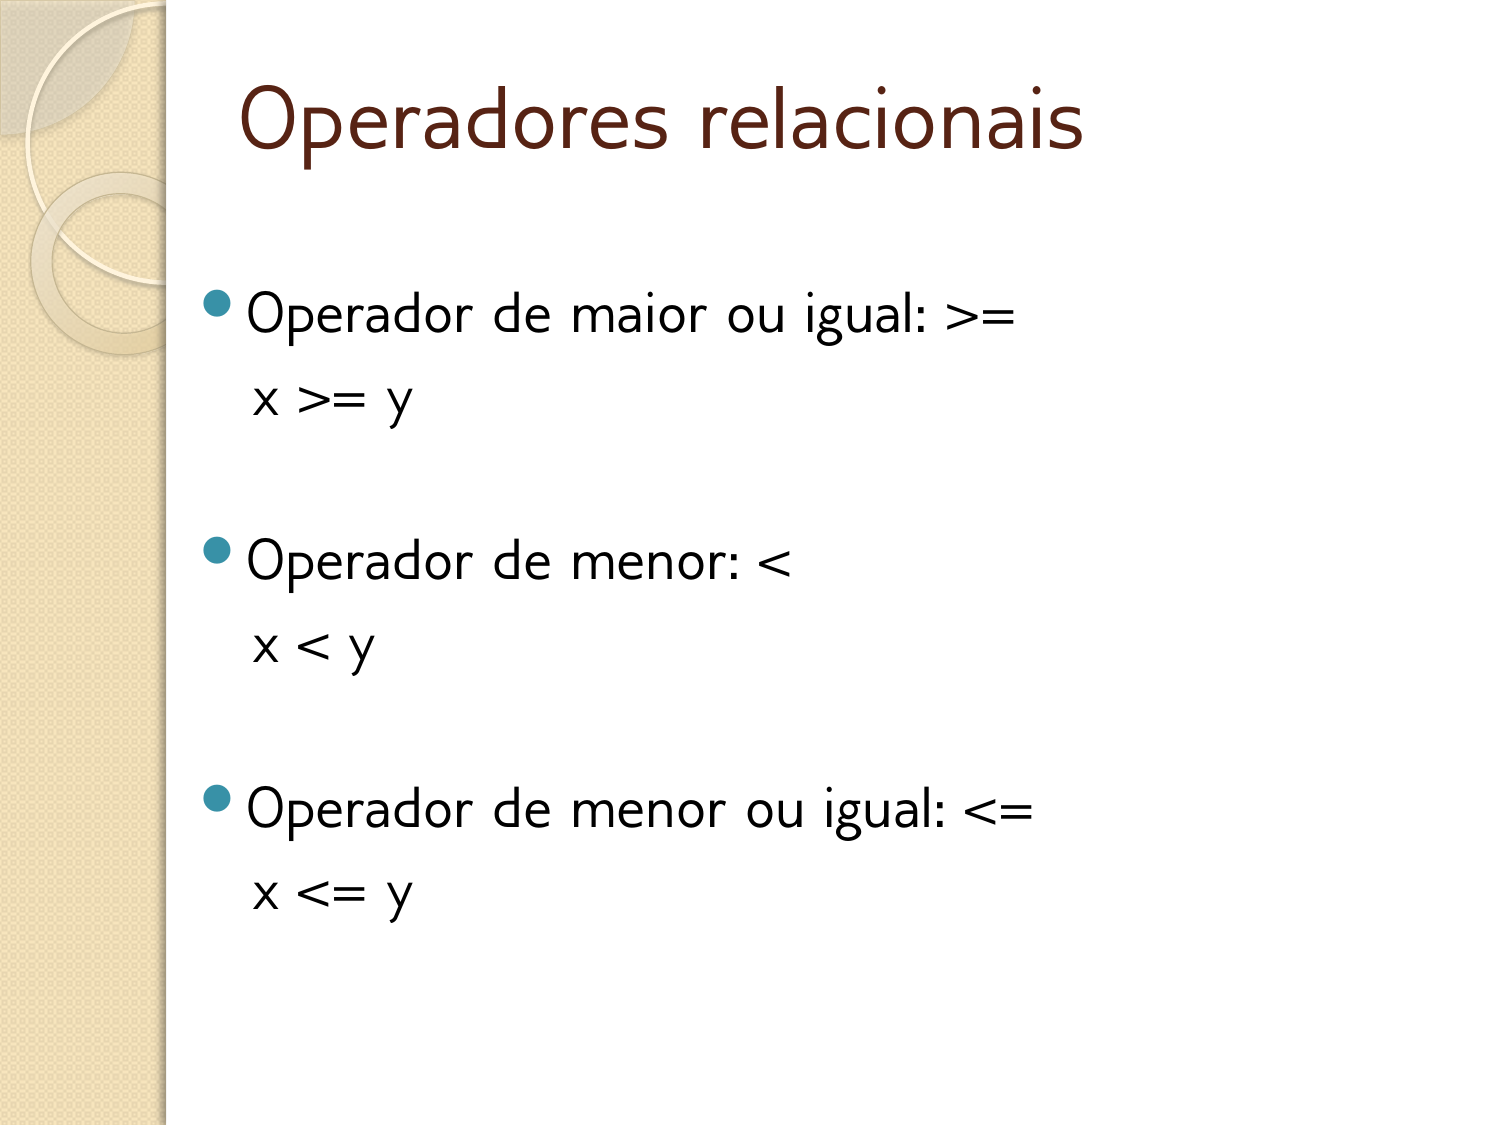

# Operadores relacionais
Operador de maior ou igual: >=
x >= y

Operador de menor: <
x < y

Operador de menor ou igual: <=
x <= y